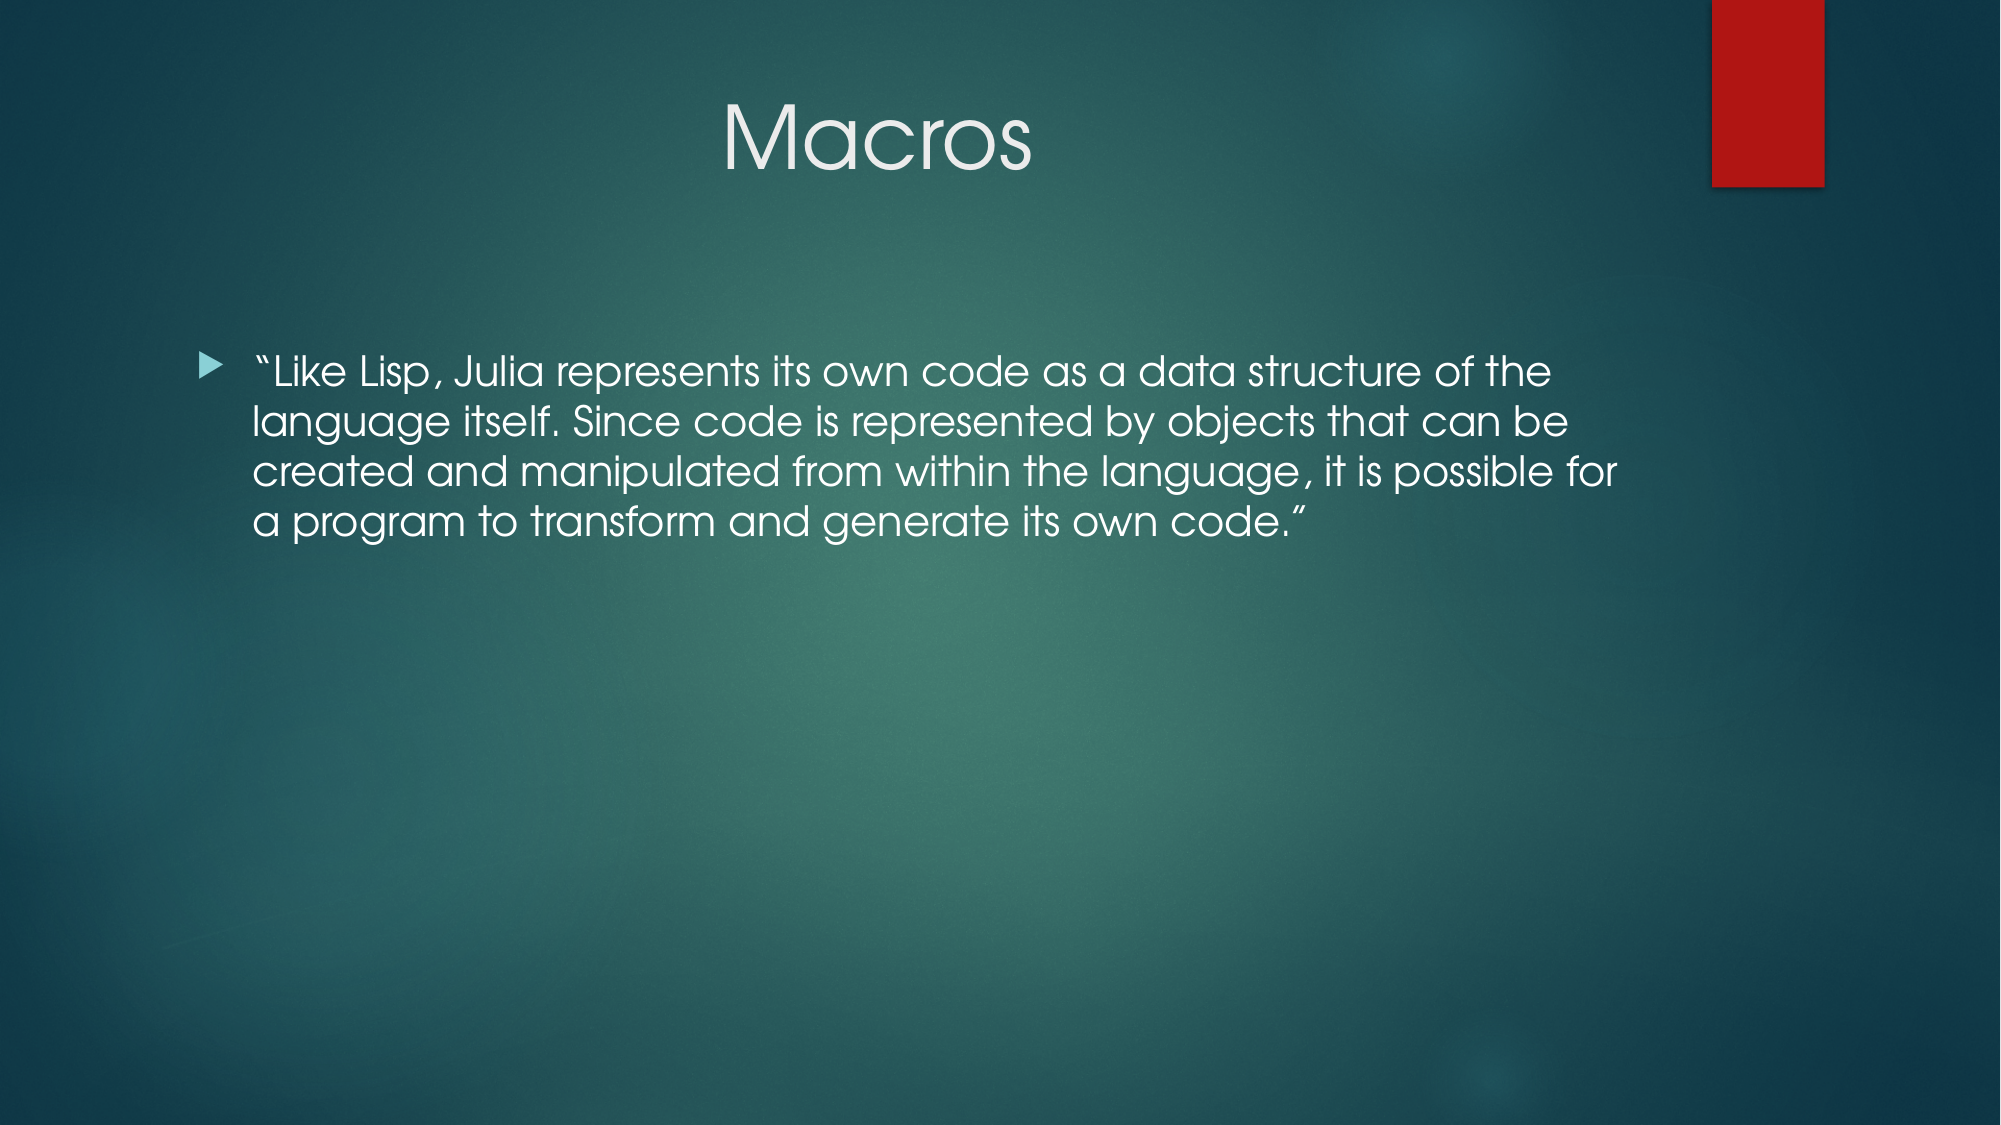

# Macros
“Like Lisp, Julia represents its own code as a data structure of the language itself. Since code is represented by objects that can be created and manipulated from within the language, it is possible for a program to transform and generate its own code.”